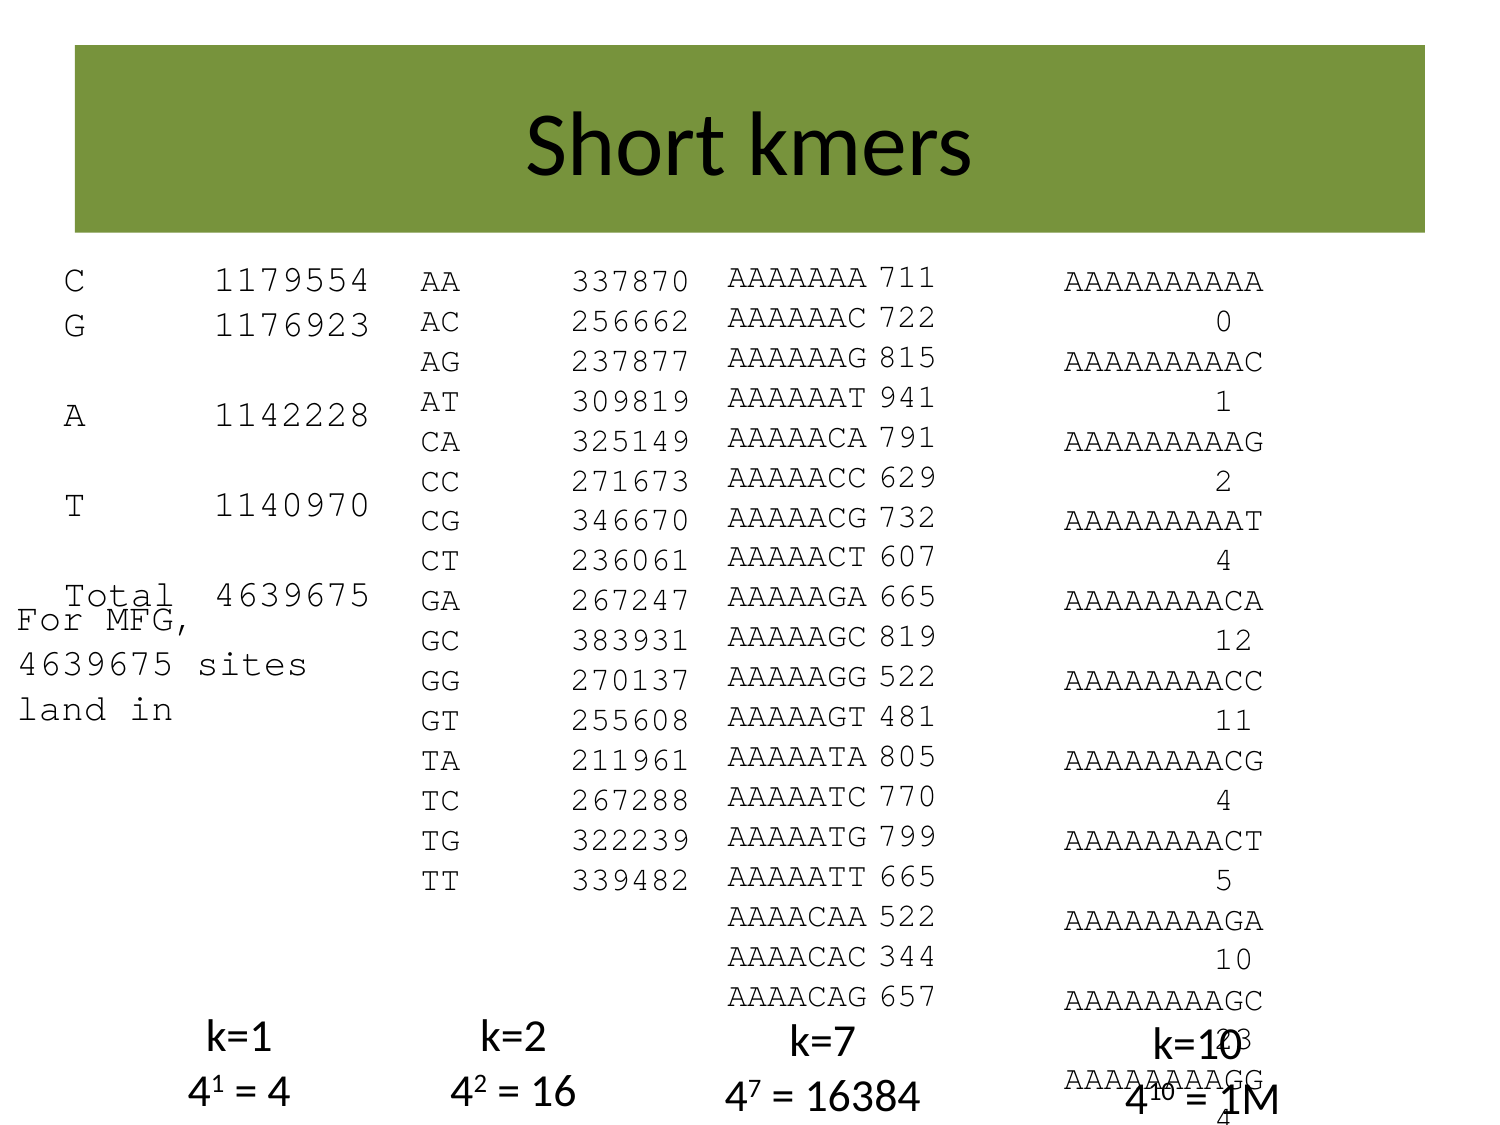

Short kmers
C   	1179554
G   	1176923
A   	1142228
T   	1140970

Total	4639675
AAAAAAA	711
AAAAAAC	722
AAAAAAG	815
AAAAAAT	941
AAAAACA	791
AAAAACC	629
AAAAACG	732
AAAAACT	607
AAAAAGA	665
AAAAAGC	819
AAAAAGG	522
AAAAAGT	481
AAAAATA	805
AAAAATC	770
AAAAATG	799
AAAAATT	665
AAAACAA	522
AAAACAC	344
AAAACAG	657
AA	337870
AC	256662
AG	237877
AT	309819
CA	325149
CC	271673
CG	346670
CT	236061
GA	267247
GC	383931
GG	270137
GT	255608
TA	211961
TC	267288
TG	322239
TT	339482
AAAAAAAAAA 	0 AAAAAAAAAC	1
AAAAAAAAAG	2
AAAAAAAAAT	4
AAAAAAAACA	12
AAAAAAAACC	11
AAAAAAAACG	4
AAAAAAAACT	5
AAAAAAAAGA	10
AAAAAAAAGC	23
AAAAAAAAGG	4
AAAAAAAAGT	4
AAAAAAAATA	13
AAAAAAAATC	12
AAAAAAAATG	11
AAAAAAAATT	7
AAAAAAACAA	13
AAAAAAACAC	7
AAAAAAACAG	18
For MFG,
4639675 sites
land in
k=1
41 = 4
k=2
42 = 16
k=7
47 = 16384
k=10
410 = 1M